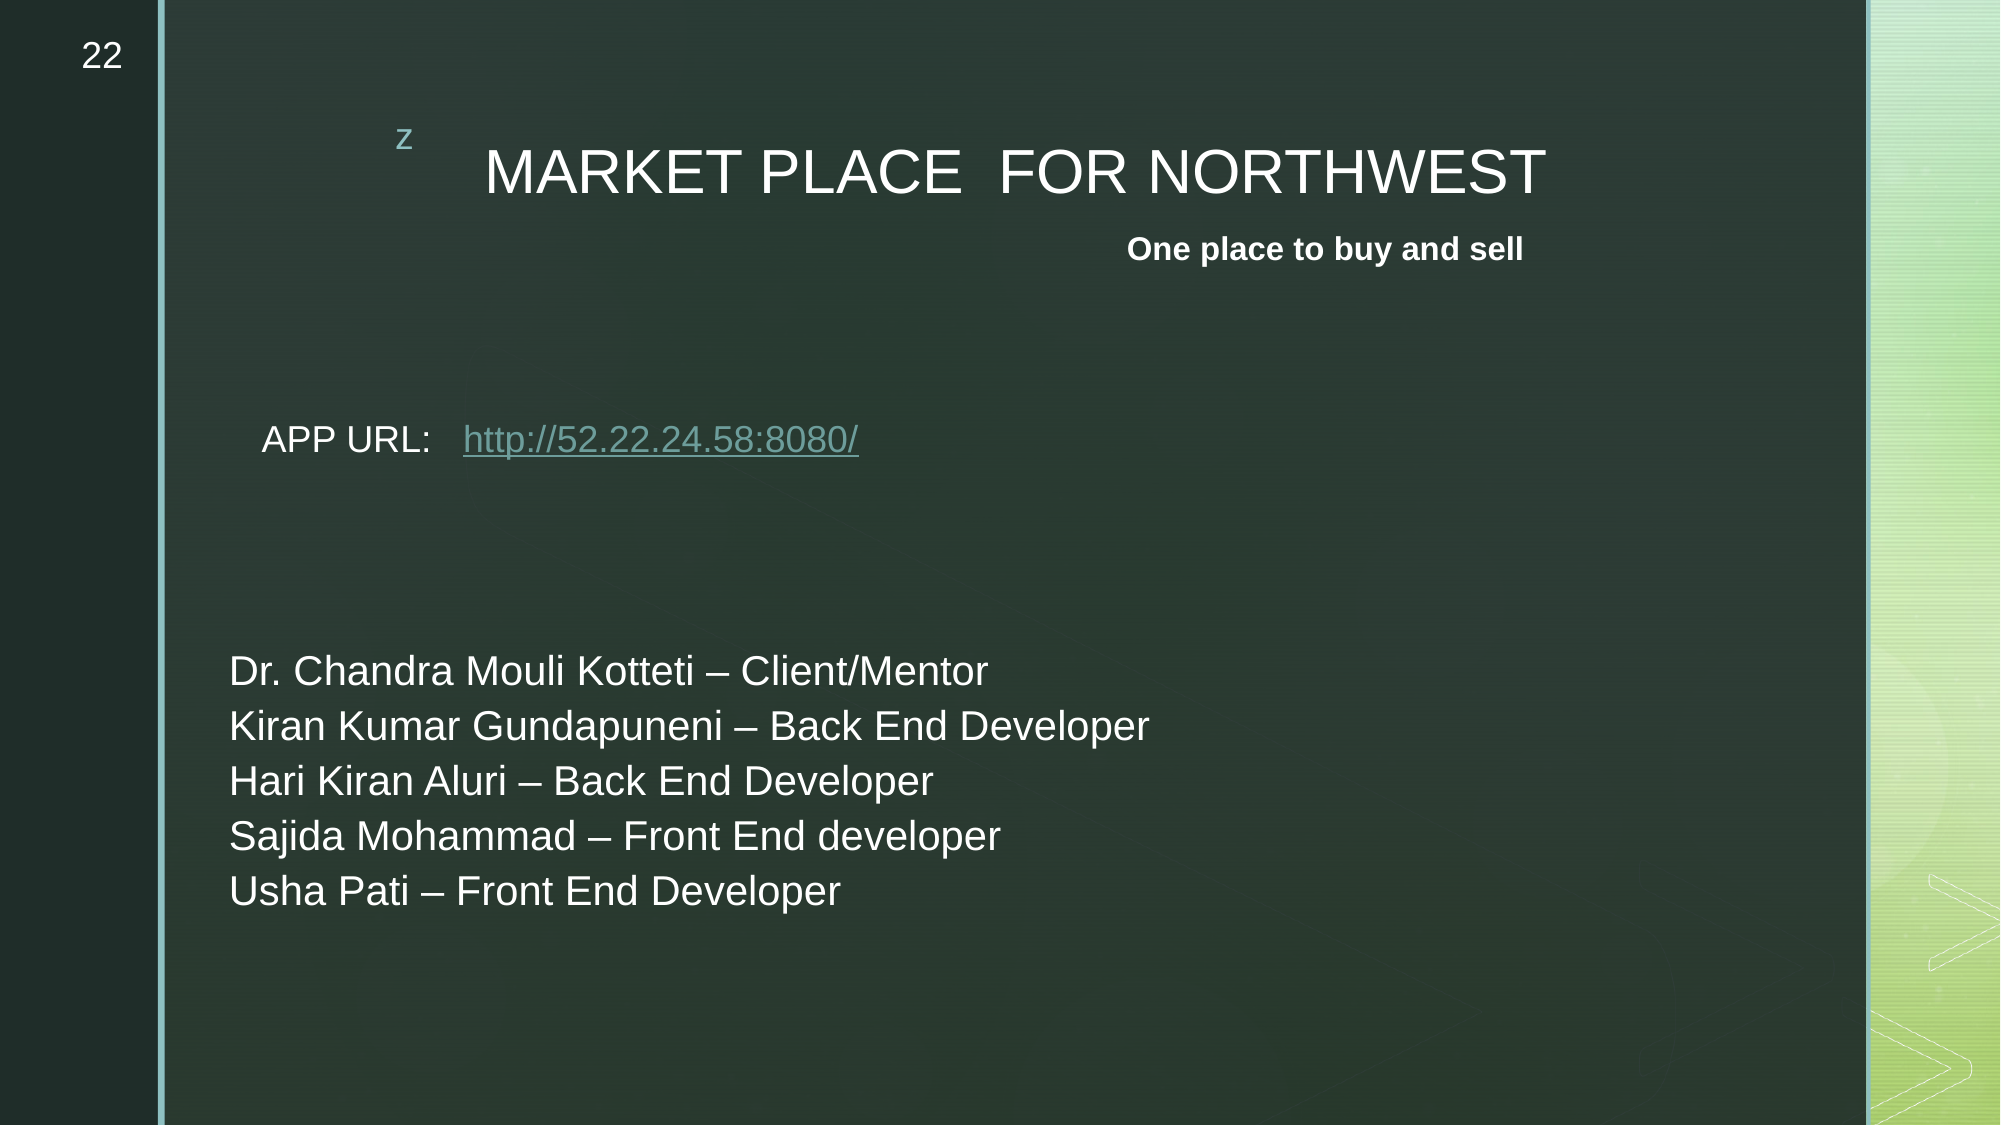

22
# MARKET PLACE  FOR NORTHWEST One place to buy and sell
APP URL:   http://52.22.24.58:8080/

Dr. Chandra Mouli Kotteti – Client/Mentor
Kiran Kumar Gundapuneni – Back End Developer
Hari Kiran Aluri – Back End Developer
Sajida Mohammad – Front End developer
Usha Pati – Front End Developer